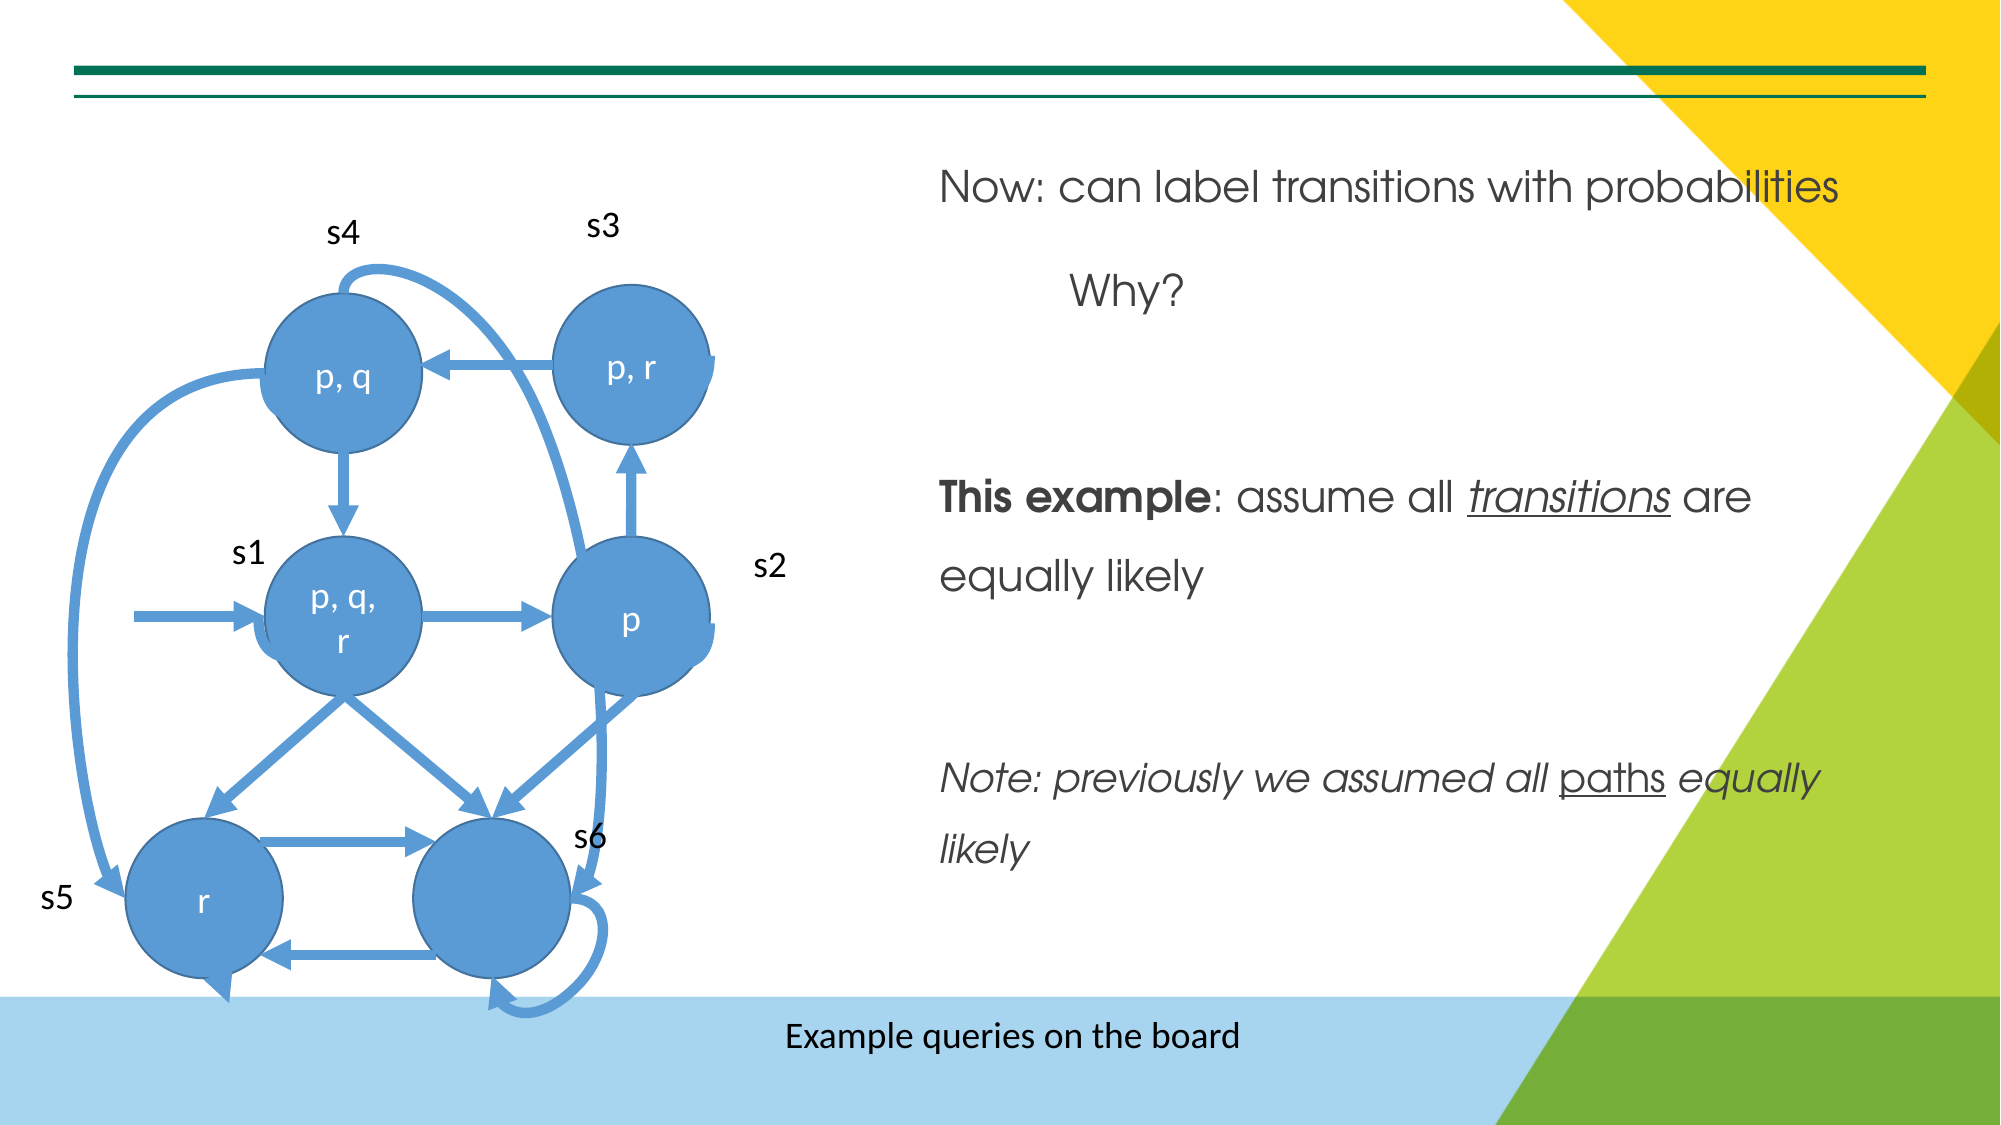

Now: can label transitions with probabilities
		Why?

This example: assume all transitions are equally likely

Note: previously we assumed all paths equally likely
s3
s4
p, r
p, q
s1
s2
p, q, r
p
s6
r

s5
Example queries on the board